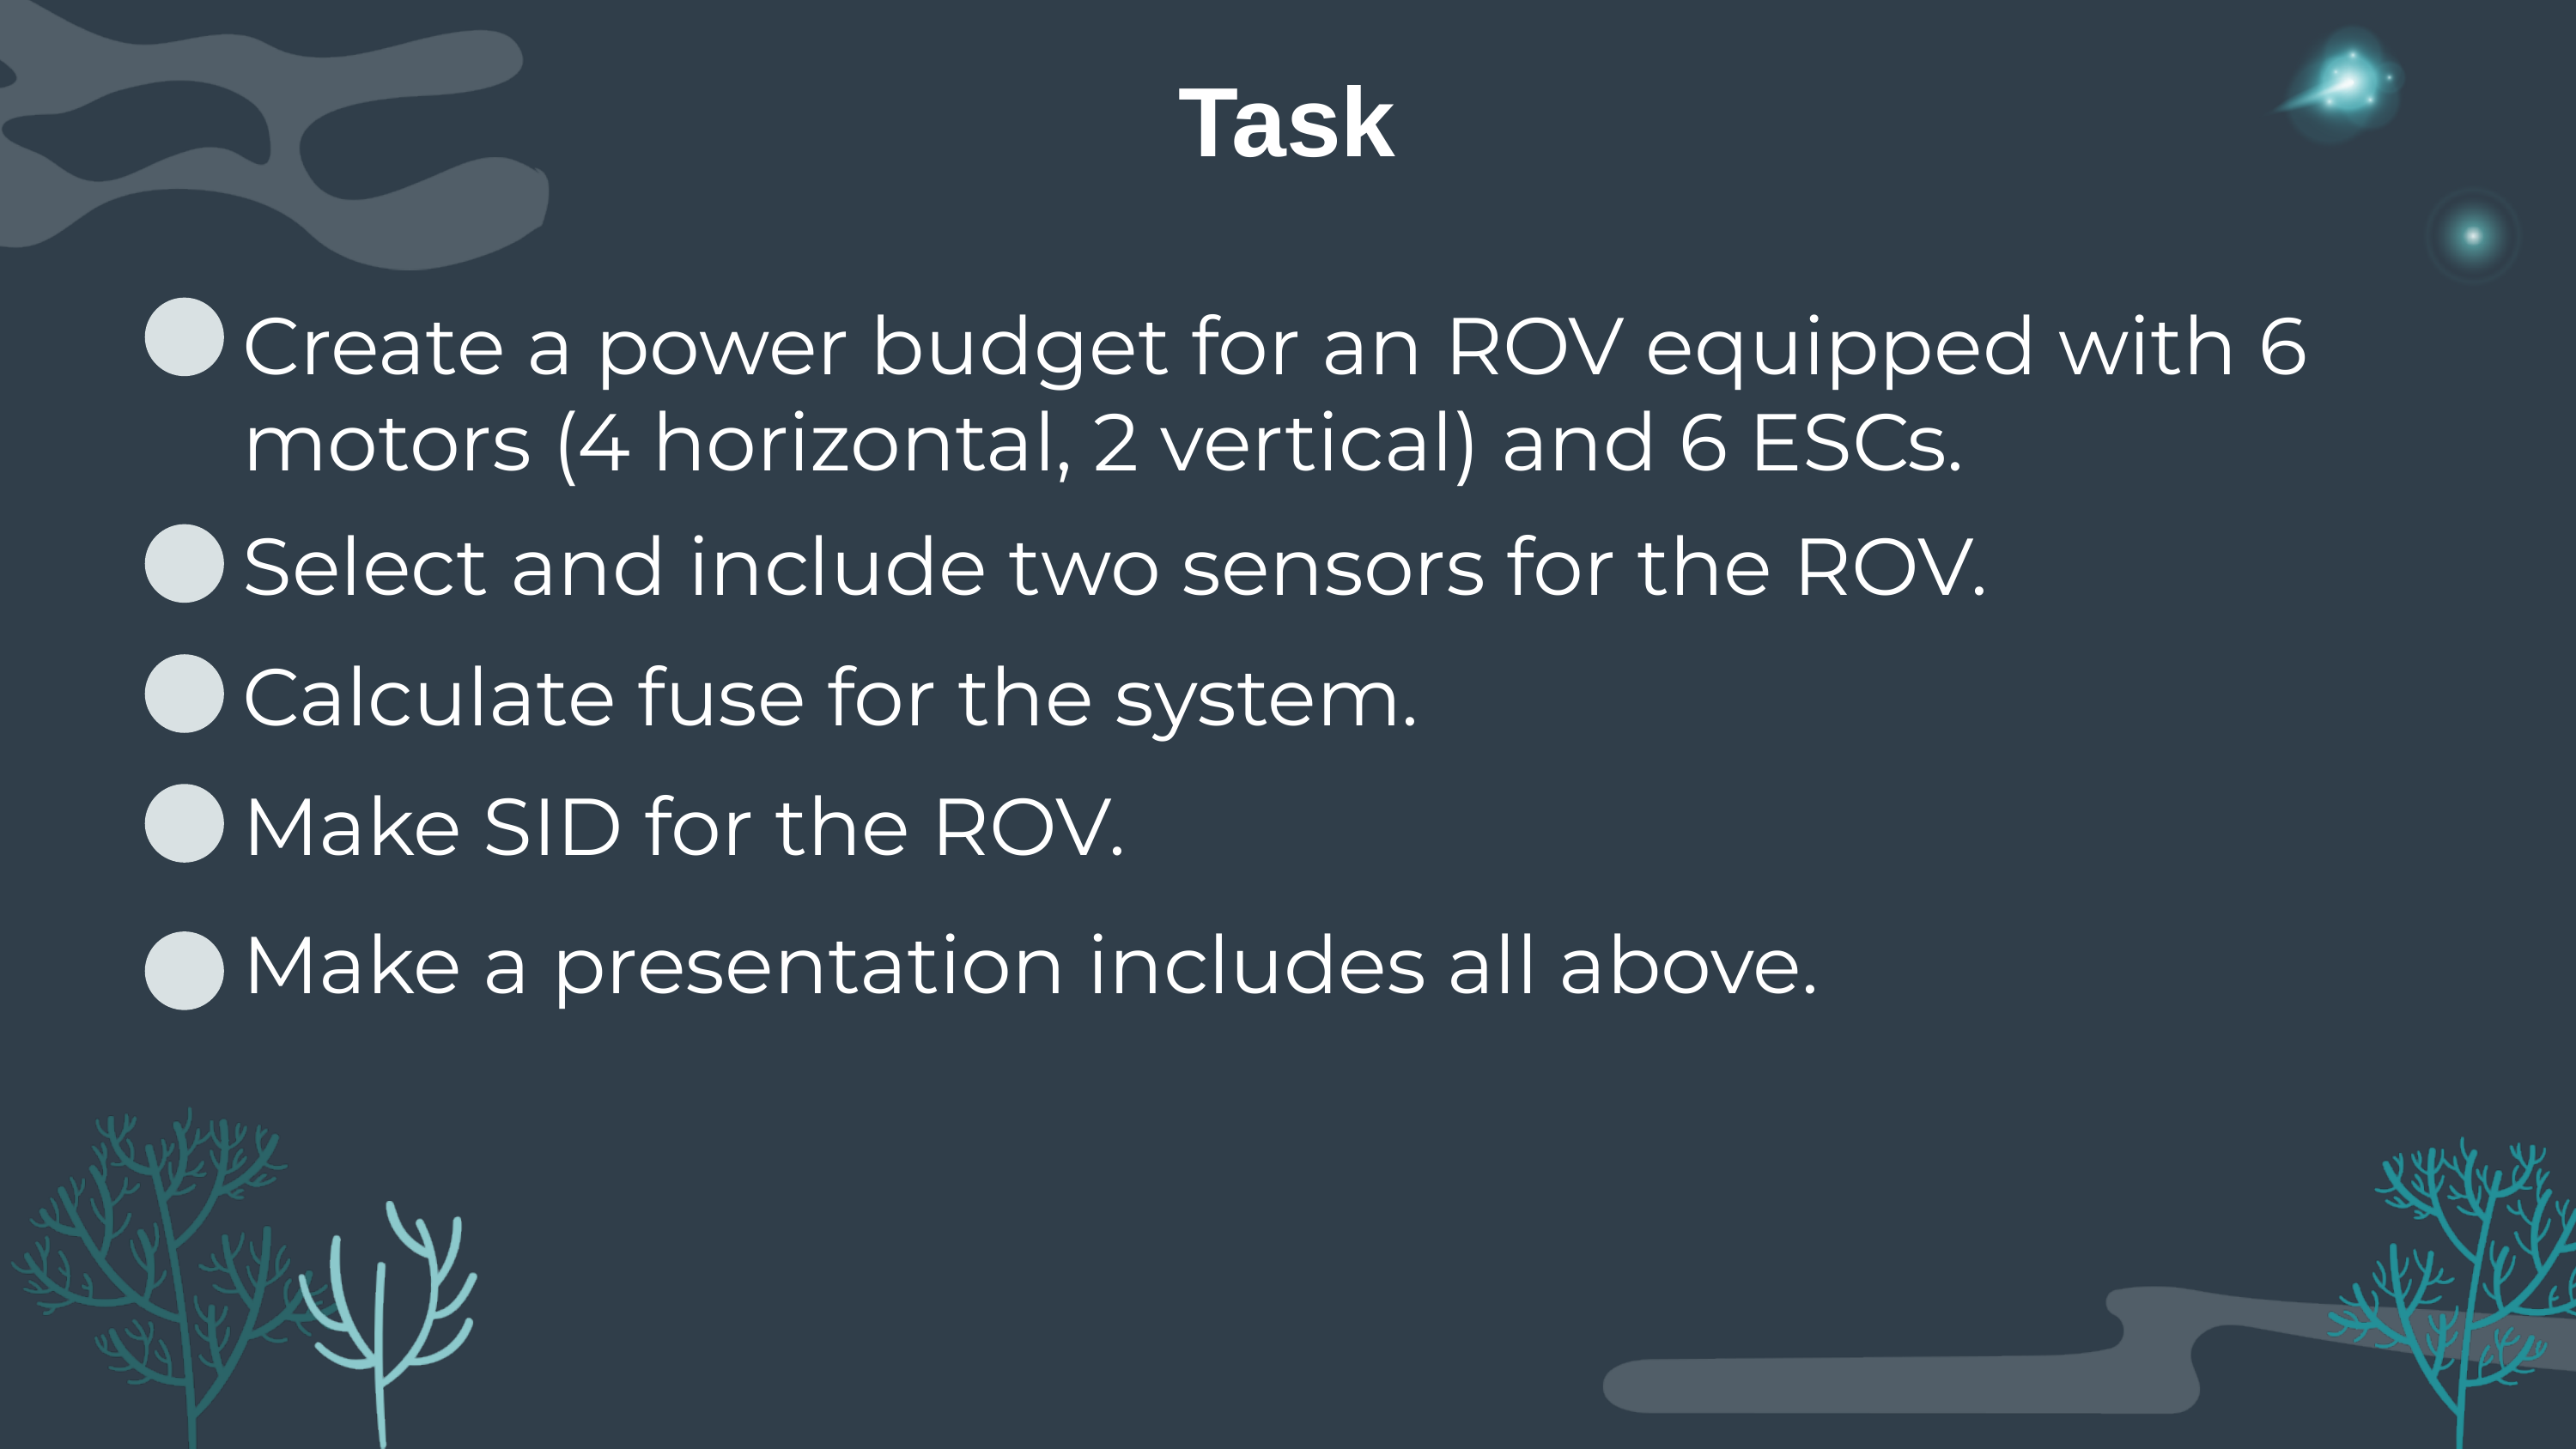

Task

Create a power budget for an ROV equipped with 6 motors (4 horizontal, 2 vertical) and 6 ESCs.

Select and include two sensors for the ROV.

Calculate fuse for the system.

Make SID for the ROV.

Make a presentation includes all above.